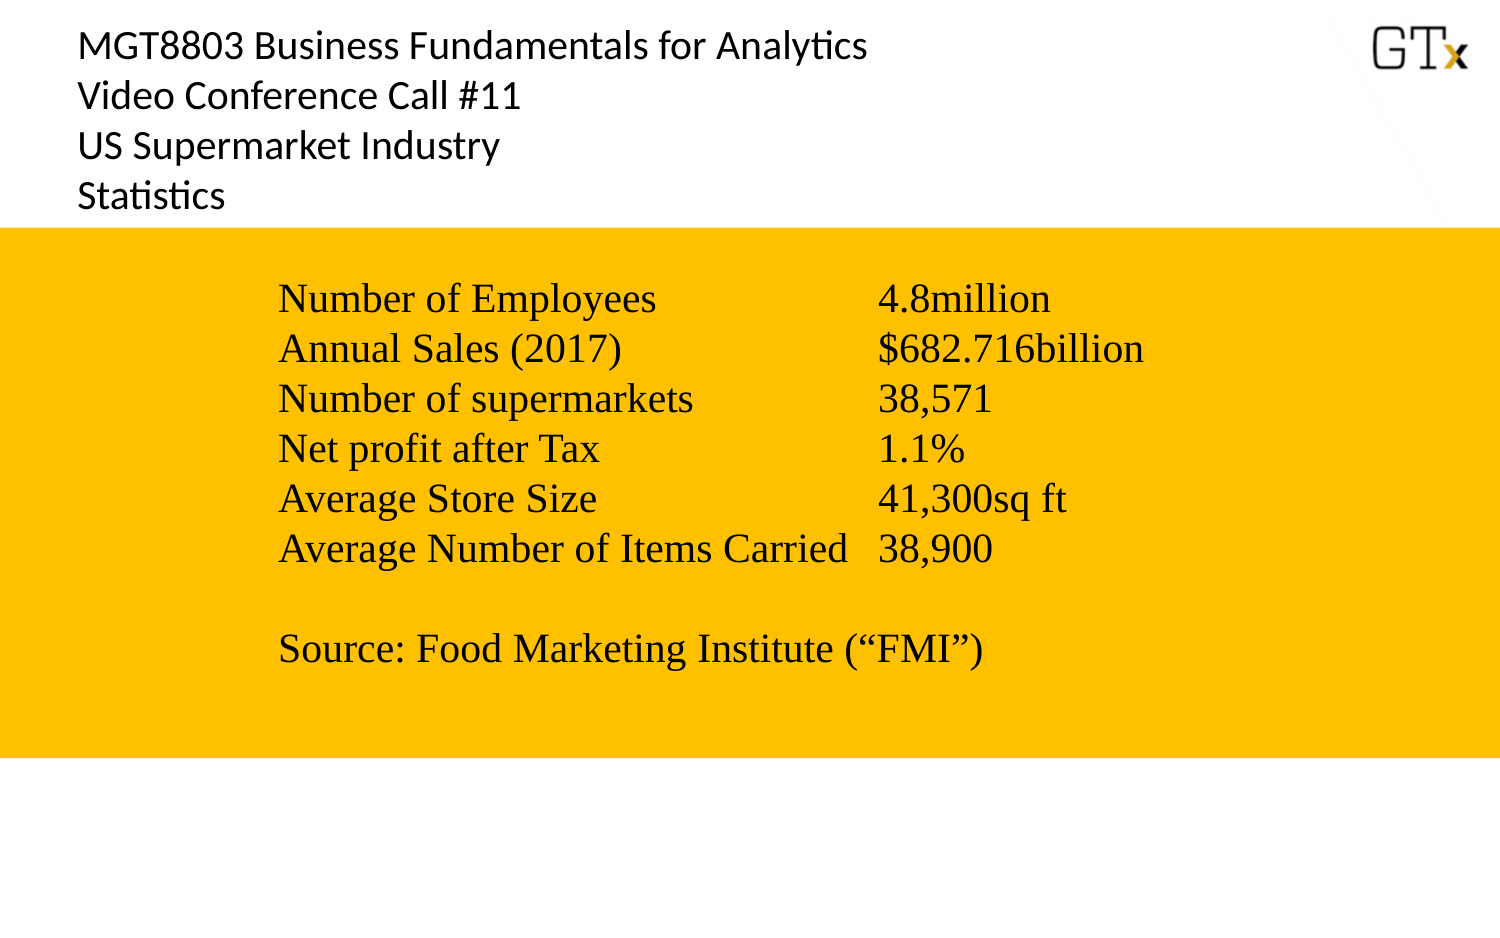

MGT8803 Business Fundamentals for Analytics
Video Conference Call #11
US Supermarket Industry
Statistics

Number of Employees		4.8million
Annual Sales (2017)		$682.716billion
Number of supermarkets		38,571
Net profit after Tax		1.1%
Average Store Size		41,300sq ft
Average Number of Items Carried	38,900

Source: Food Marketing Institute (“FMI”)